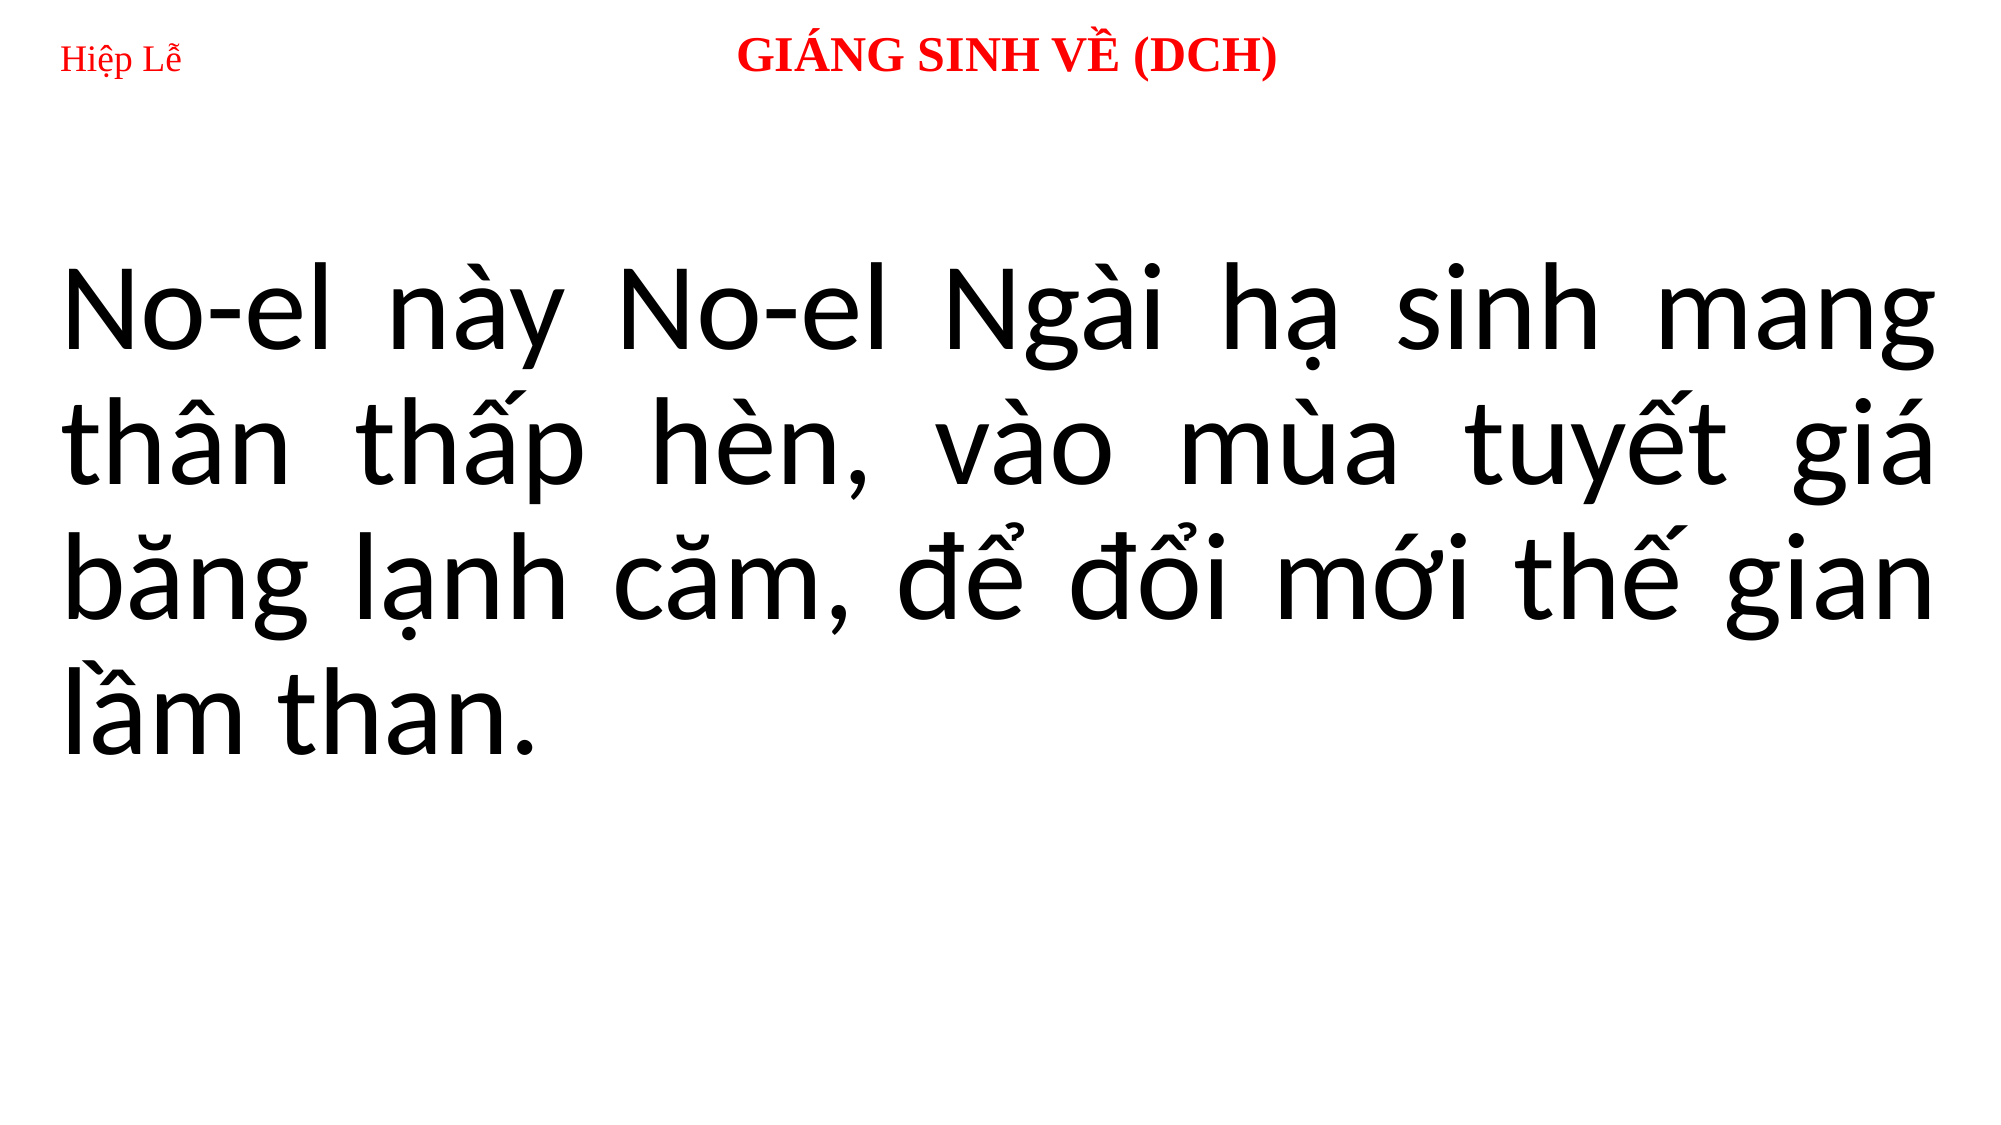

# Hiệp Lễ                                       	        GIÁNG SINH VỀ (DCH)
No-el này No-el Ngài hạ sinh mang thân thấp hèn, vào mùa tuyết giá băng lạnh căm, để đổi mới thế gian lầm than.